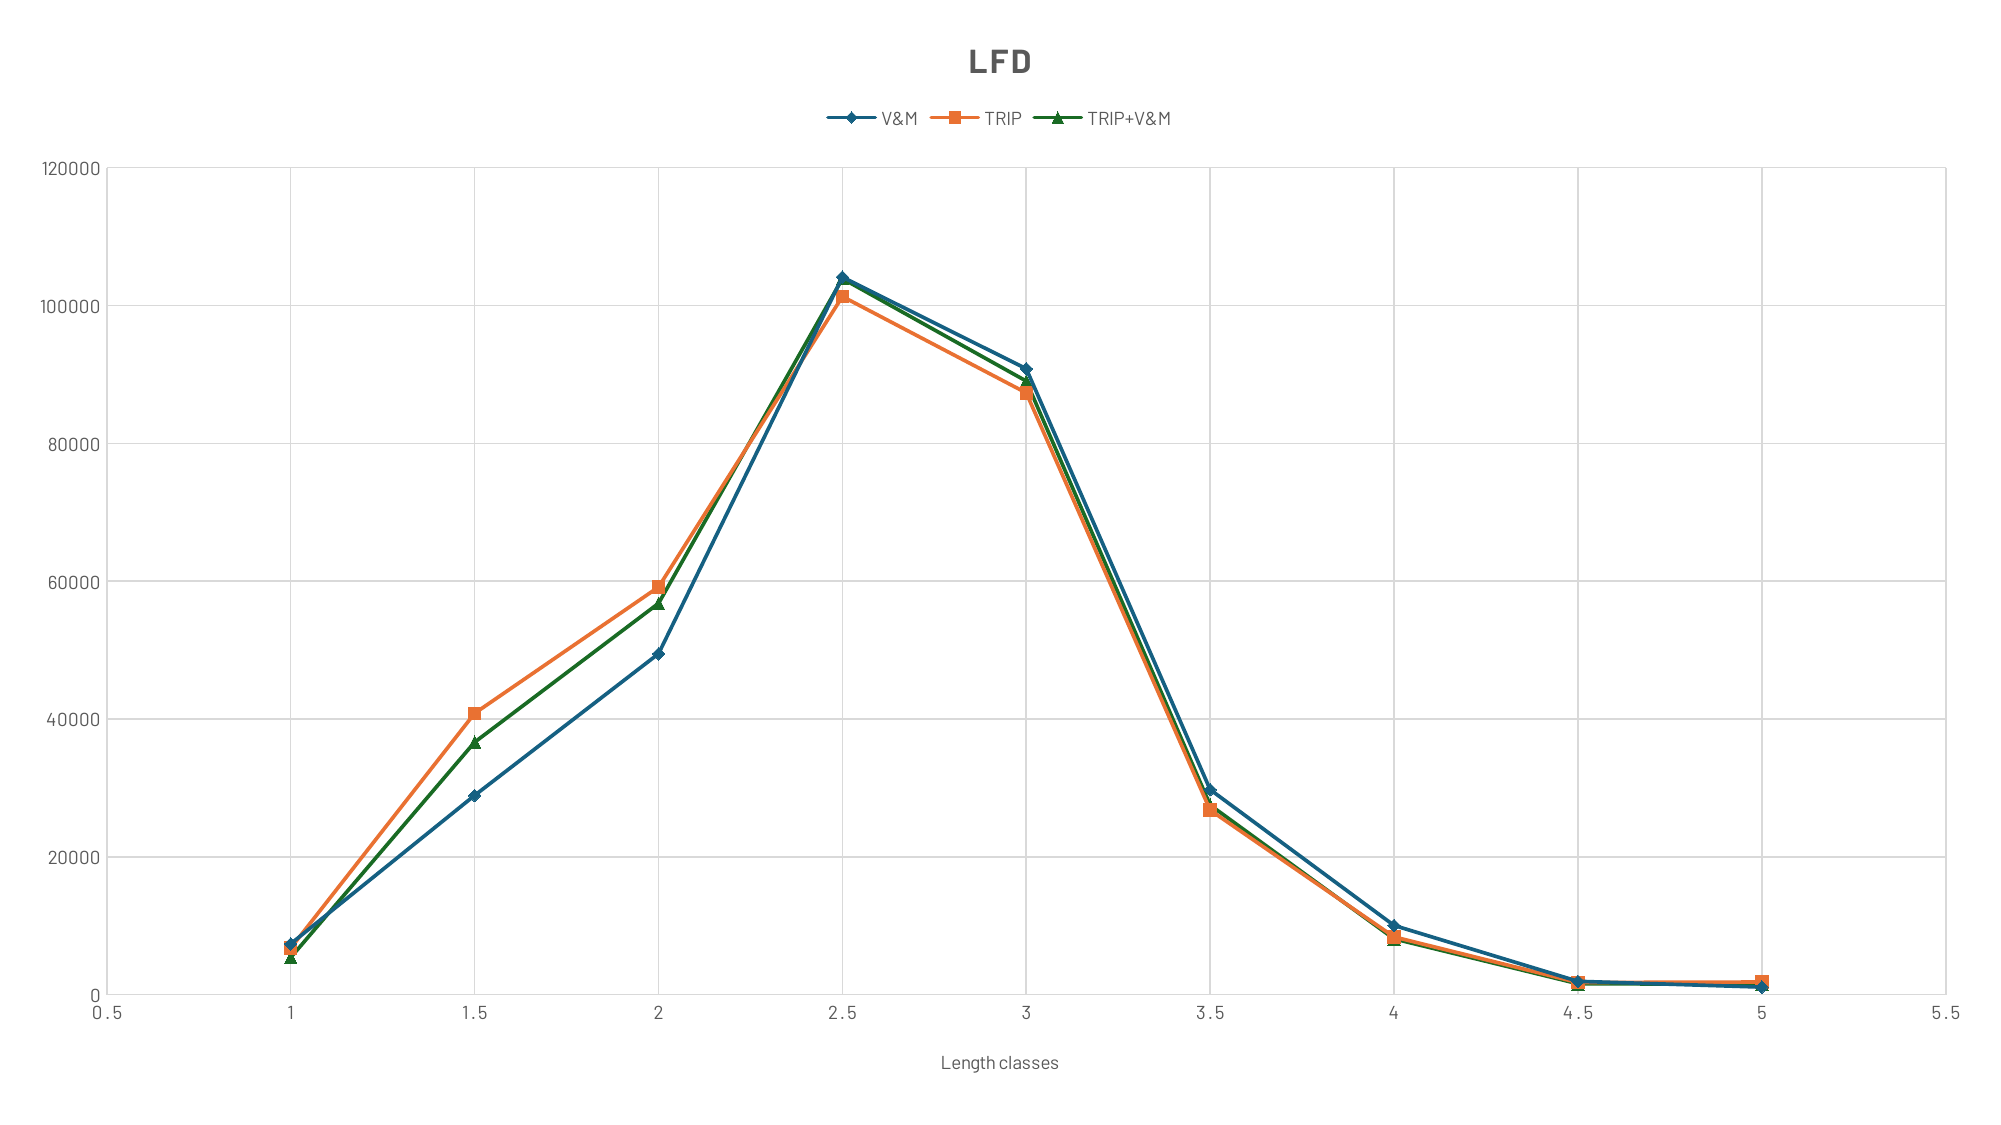

### Chart: LFD

| Category | V&M | TRIP | TRIP+V&M |
|---|---|---|---|